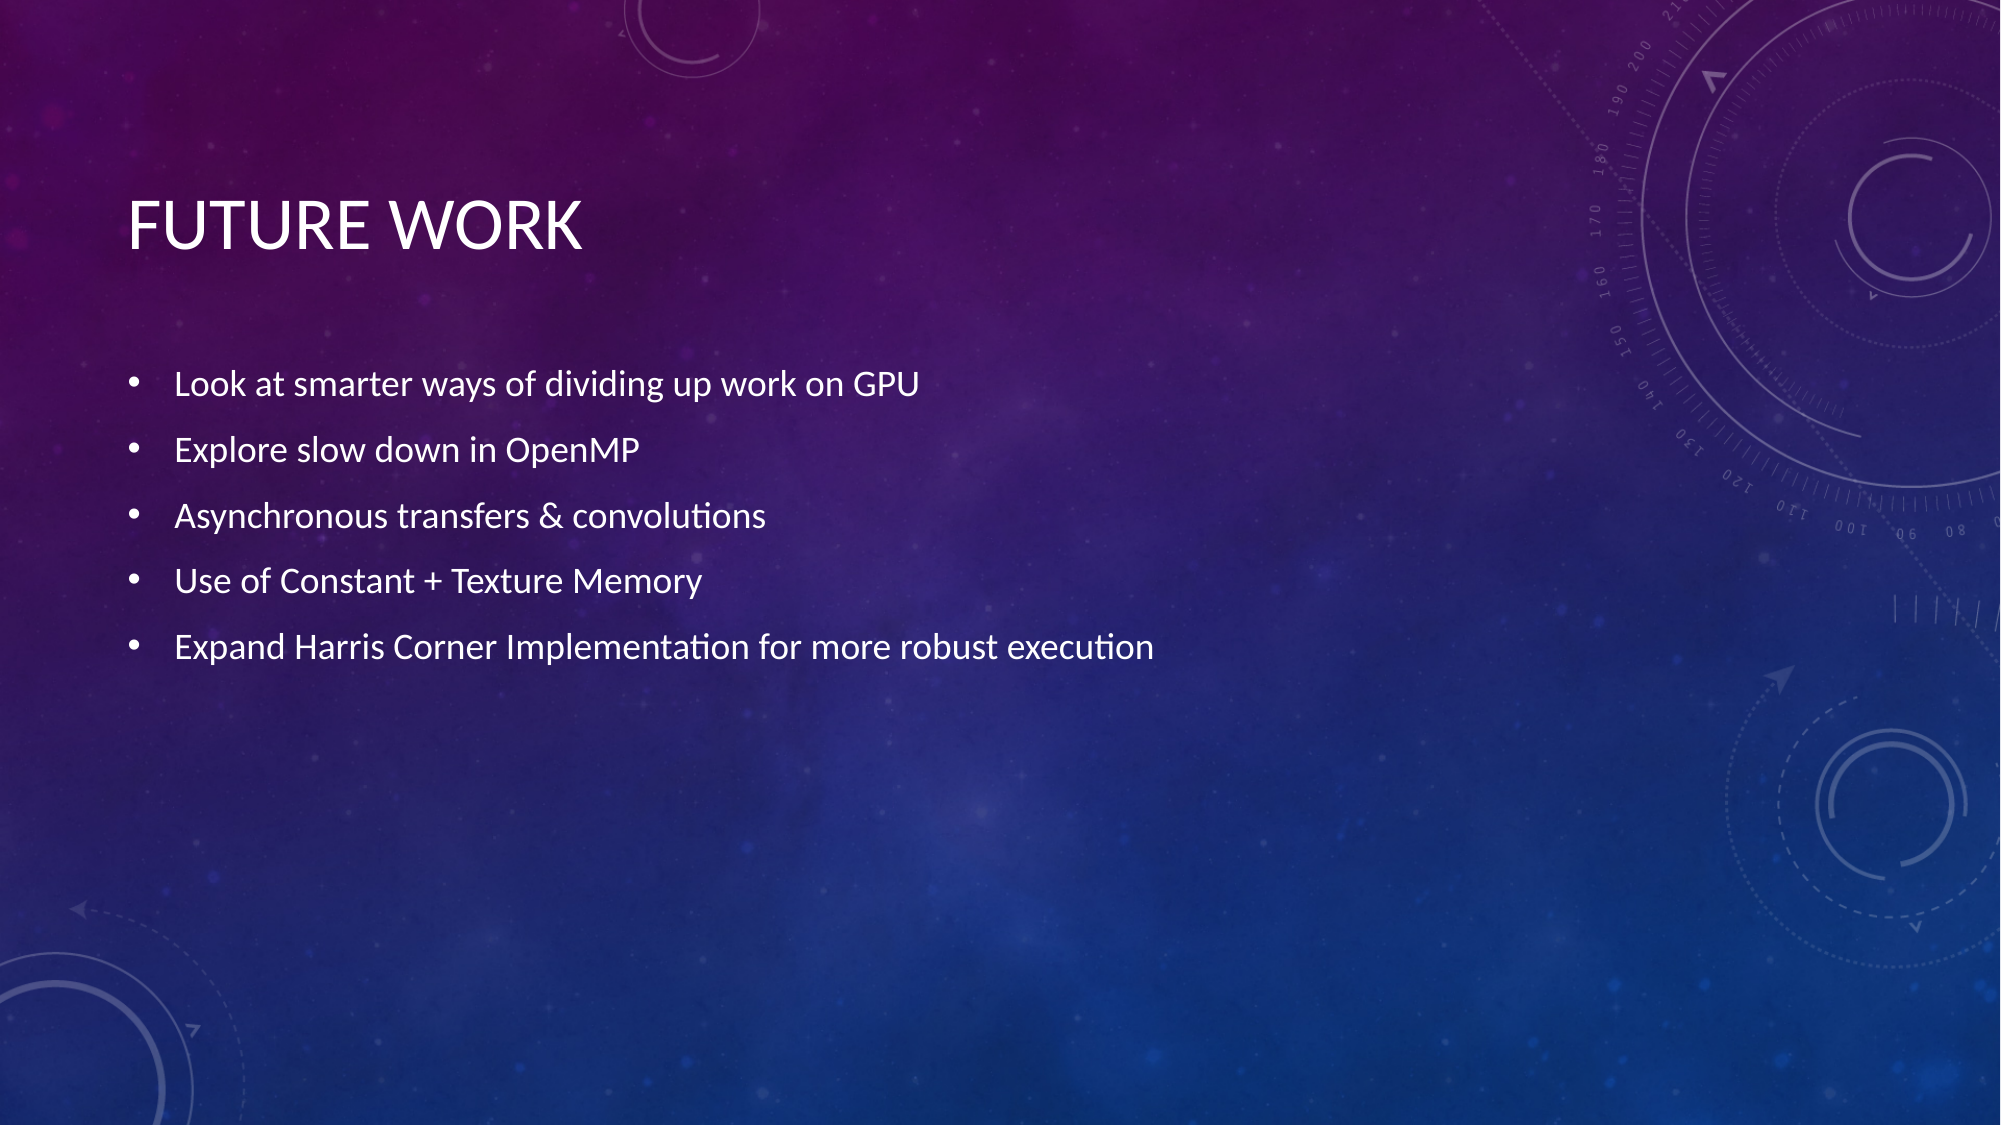

# Future Work
Look at smarter ways of dividing up work on GPU
Explore slow down in OpenMP
Asynchronous transfers & convolutions
Use of Constant + Texture Memory
Expand Harris Corner Implementation for more robust execution